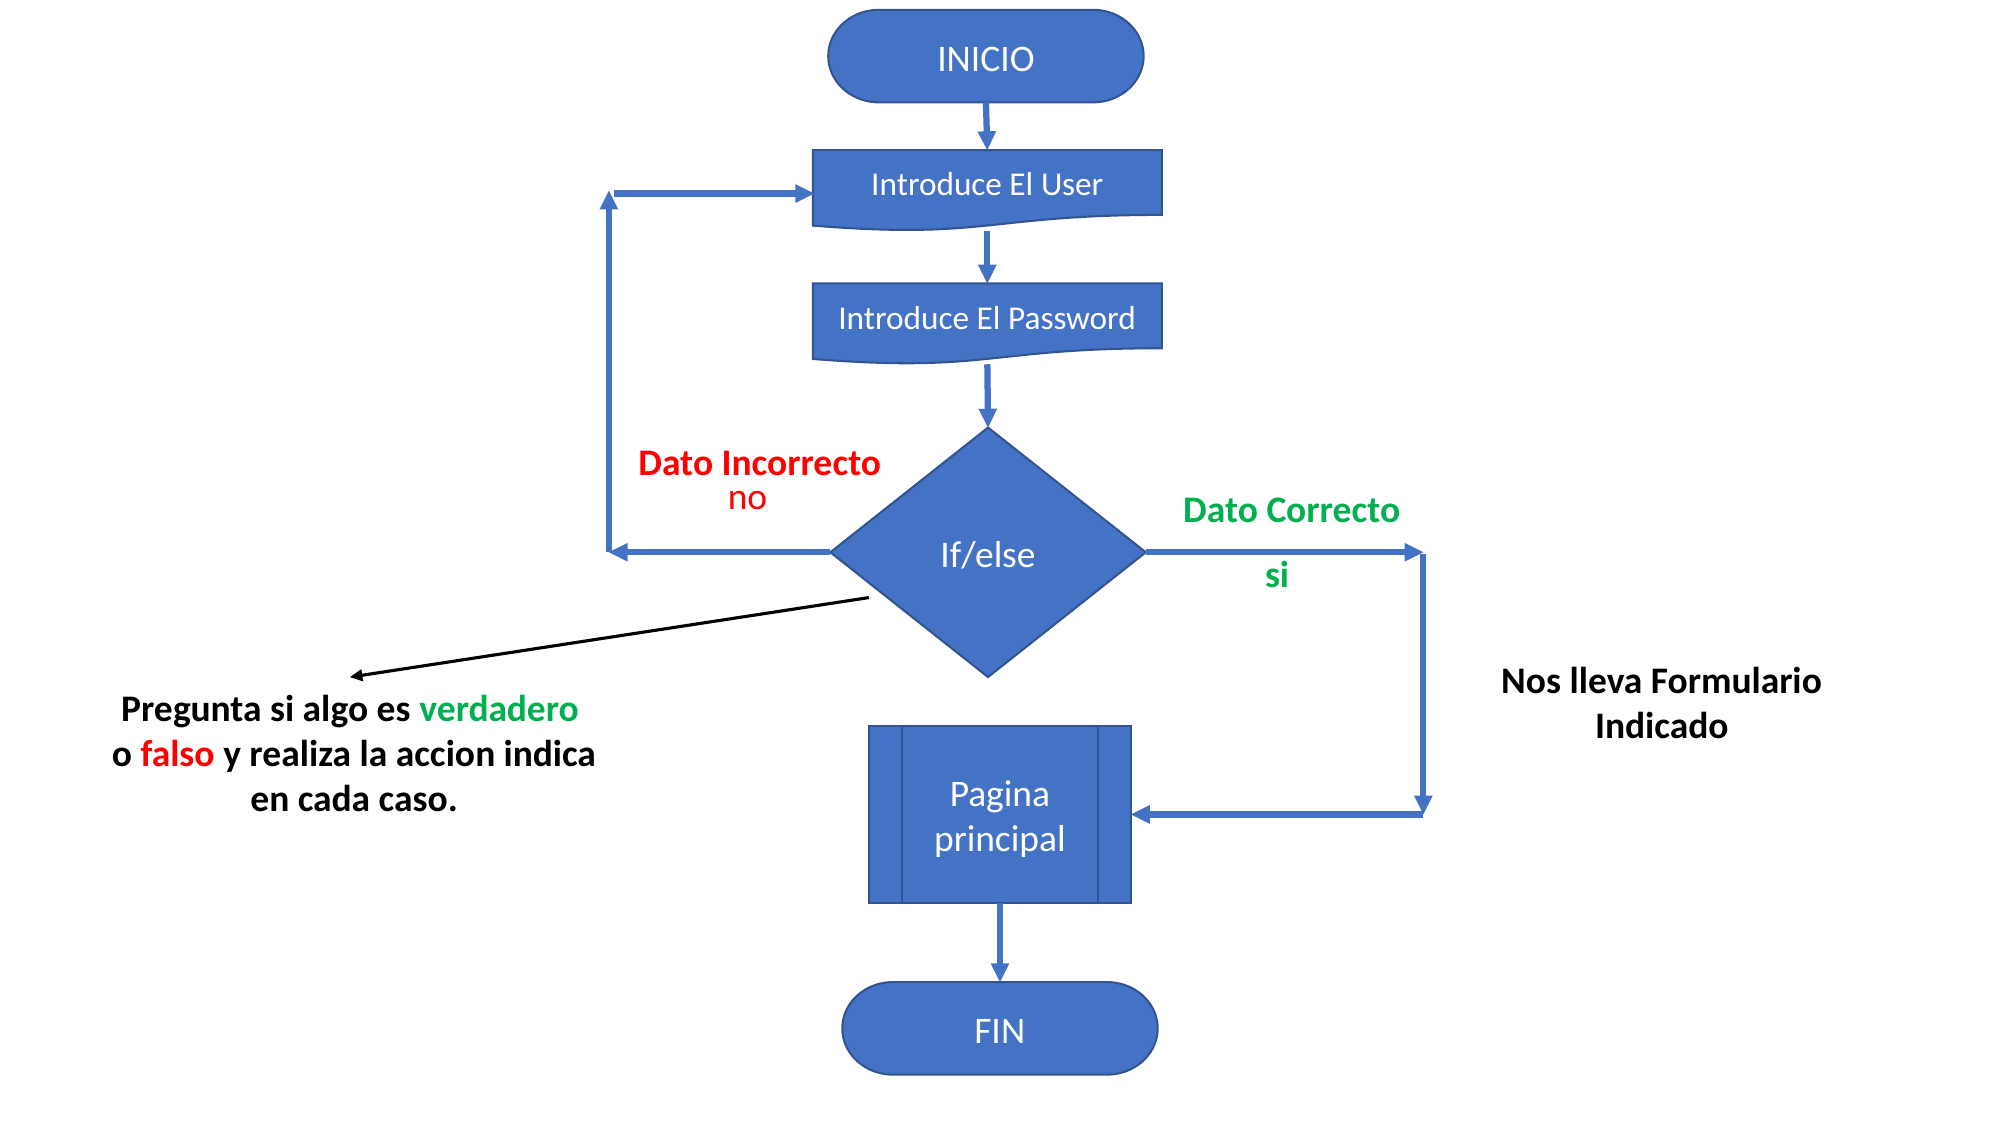

INICIO
Introduce El User
Introduce El Password
If/else
Dato Incorrecto
no
Dato Correcto
si
Nos lleva Formulario Indicado
Pregunta si algo es verdadero
 o falso y realiza la accion indica
 en cada caso.
Pagina principal
FIN